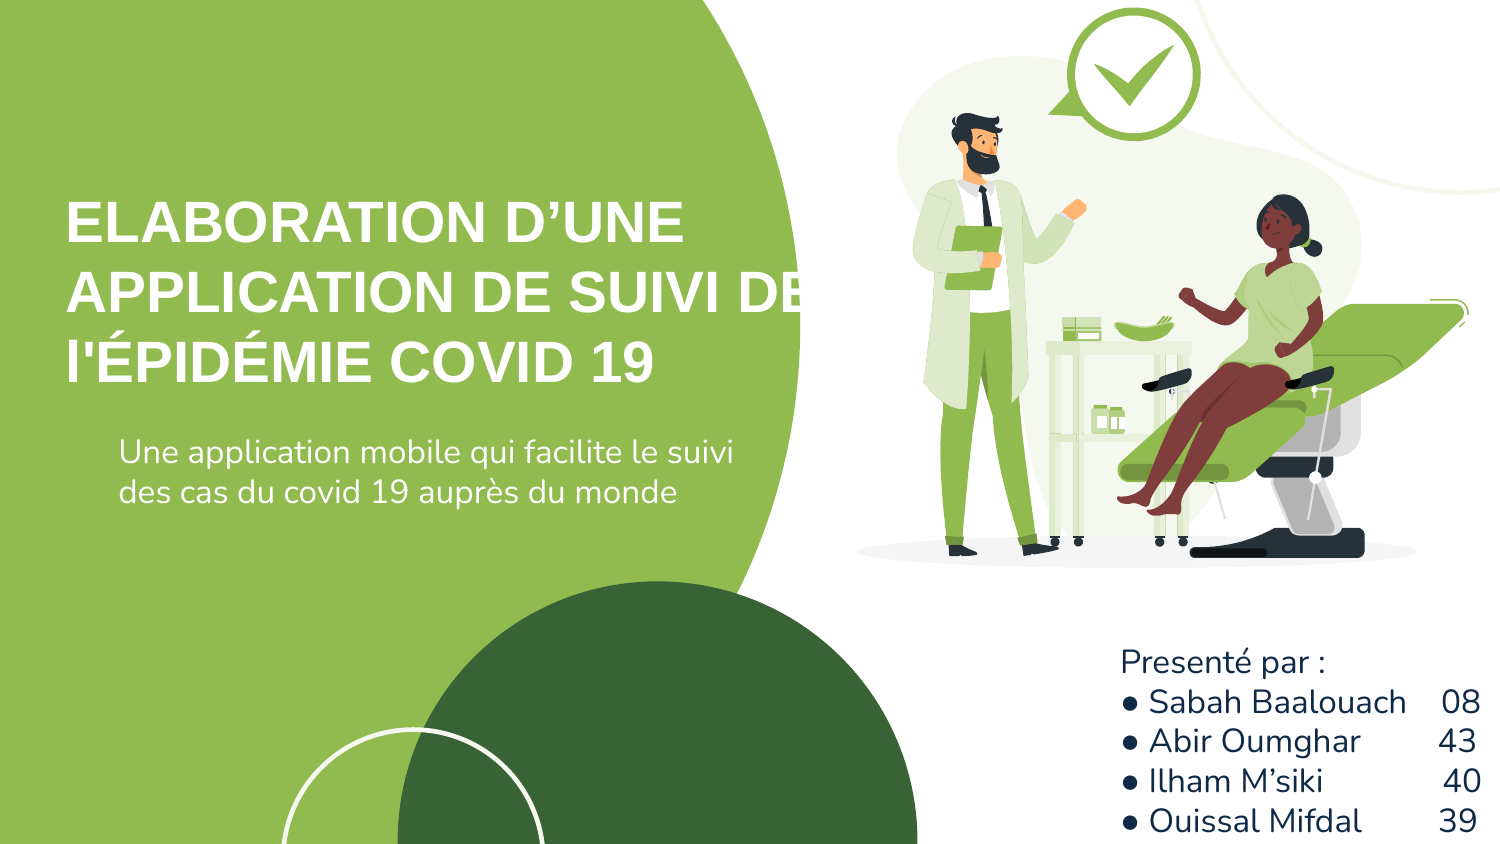

# ELABORATION D’UNE APPLICATION DE SUIVI DE  l'ÉPIDÉMIE COVID 19
Une application mobile qui facilite le suivi des cas du covid 19 auprès du monde

Presenté par :
● Sabah Baalouach    08
● Abir Oumghar         43
● Ilham M’siki              40
● Ouissal Mifdal         39